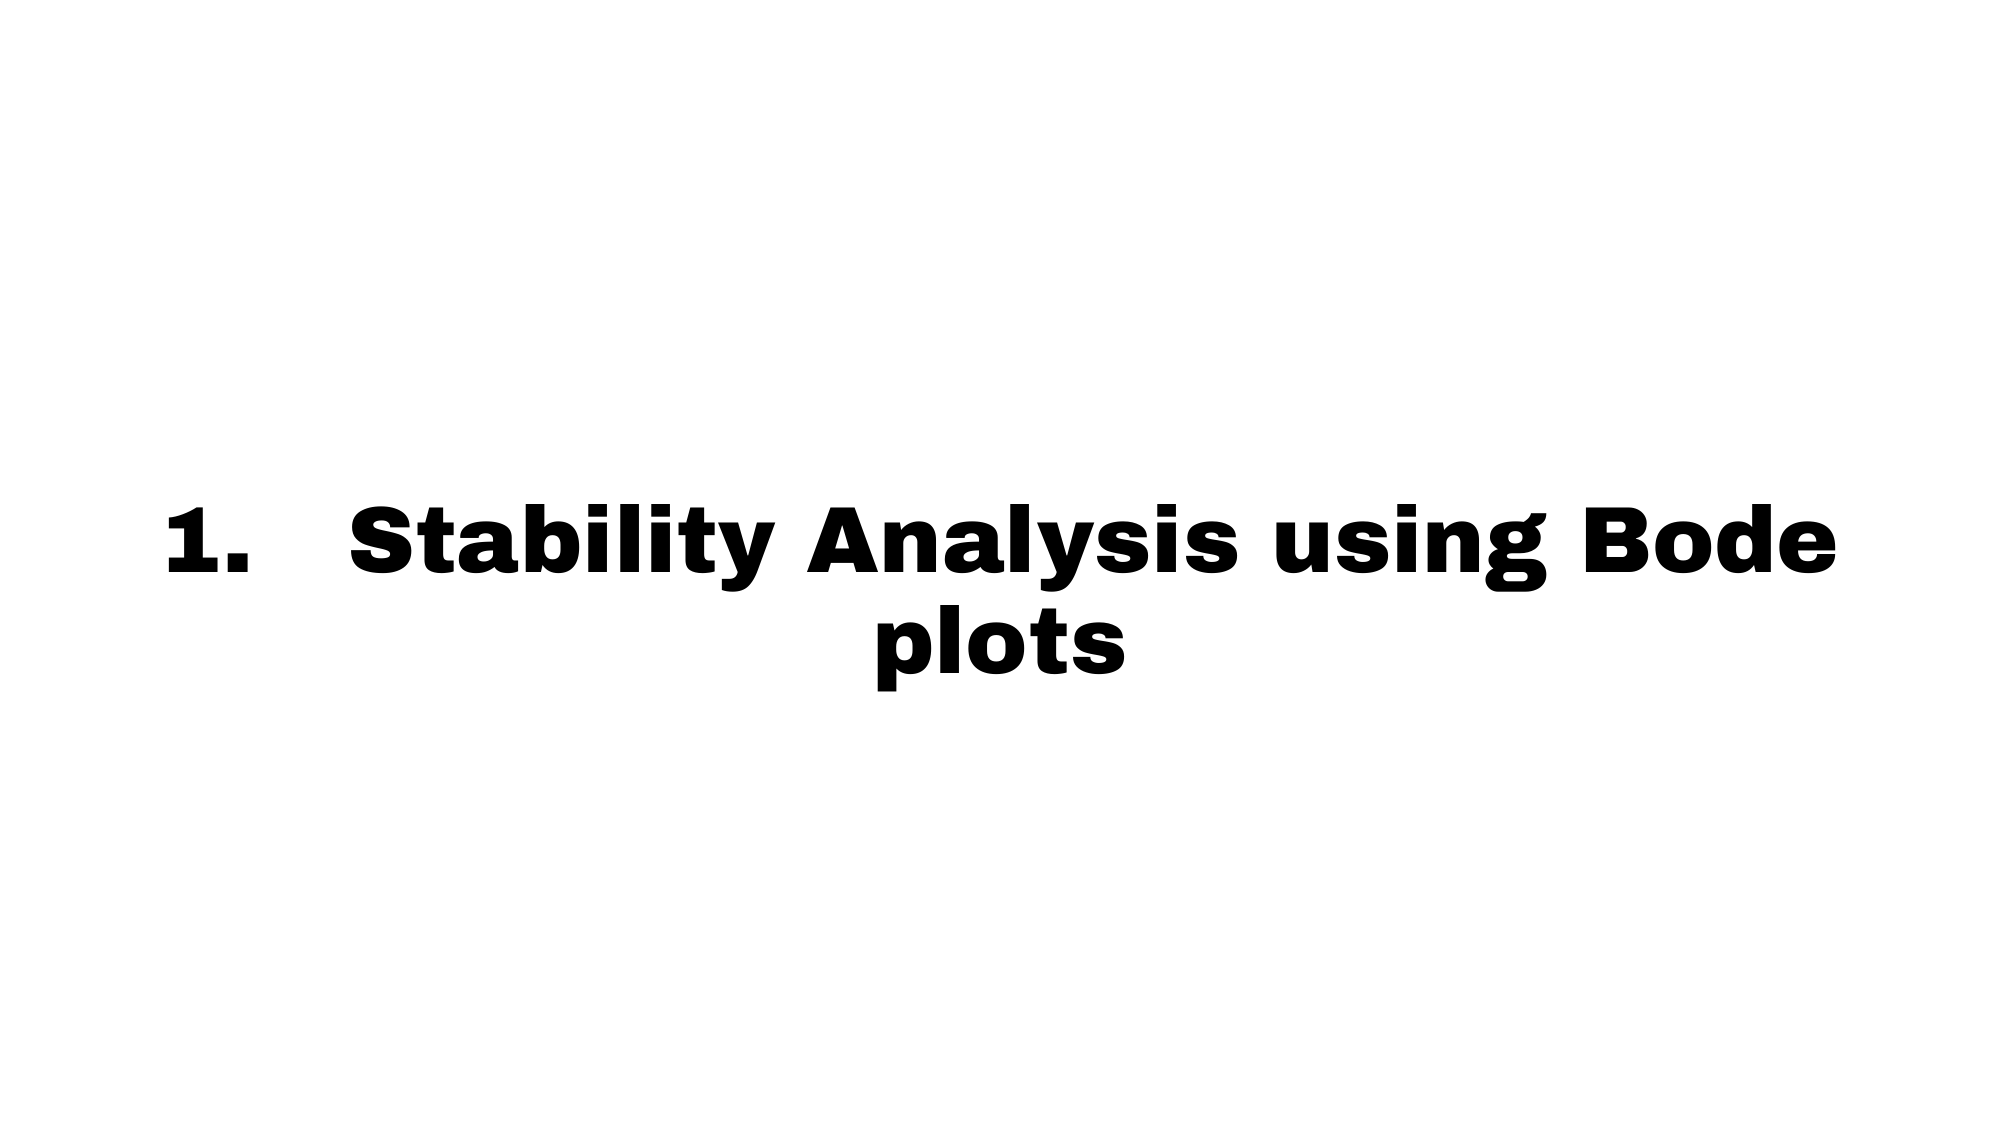

# 1.   Stability Analysis using Bode plots